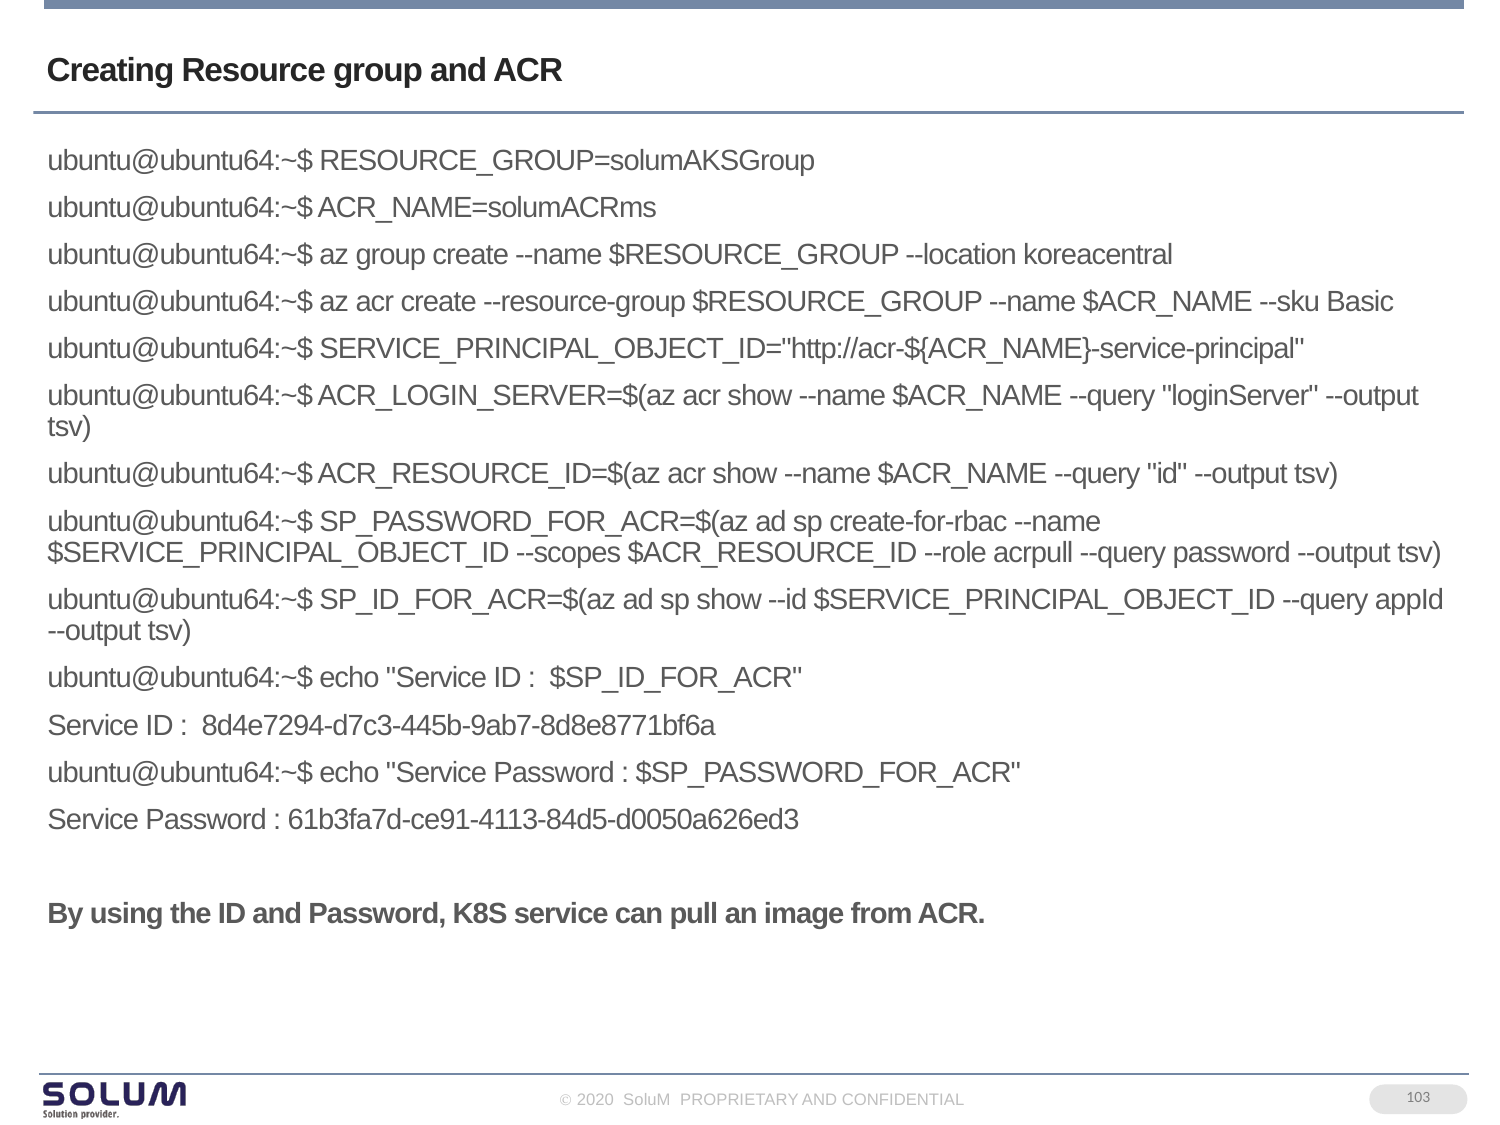

# Creating Resource group and ACR
ubuntu@ubuntu64:~$ RESOURCE_GROUP=solumAKSGroup
ubuntu@ubuntu64:~$ ACR_NAME=solumACRms
ubuntu@ubuntu64:~$ az group create --name $RESOURCE_GROUP --location koreacentral
ubuntu@ubuntu64:~$ az acr create --resource-group $RESOURCE_GROUP --name $ACR_NAME --sku Basic
ubuntu@ubuntu64:~$ SERVICE_PRINCIPAL_OBJECT_ID="http://acr-${ACR_NAME}-service-principal"
ubuntu@ubuntu64:~$ ACR_LOGIN_SERVER=$(az acr show --name $ACR_NAME --query "loginServer" --output tsv)
ubuntu@ubuntu64:~$ ACR_RESOURCE_ID=$(az acr show --name $ACR_NAME --query "id" --output tsv)
ubuntu@ubuntu64:~$ SP_PASSWORD_FOR_ACR=$(az ad sp create-for-rbac --name $SERVICE_PRINCIPAL_OBJECT_ID --scopes $ACR_RESOURCE_ID --role acrpull --query password --output tsv)
ubuntu@ubuntu64:~$ SP_ID_FOR_ACR=$(az ad sp show --id $SERVICE_PRINCIPAL_OBJECT_ID --query appId --output tsv)
ubuntu@ubuntu64:~$ echo "Service ID :  $SP_ID_FOR_ACR"
Service ID :  8d4e7294-d7c3-445b-9ab7-8d8e8771bf6a
ubuntu@ubuntu64:~$ echo "Service Password : $SP_PASSWORD_FOR_ACR"
Service Password : 61b3fa7d-ce91-4113-84d5-d0050a626ed3

By using the ID and Password, K8S service can pull an image from ACR.